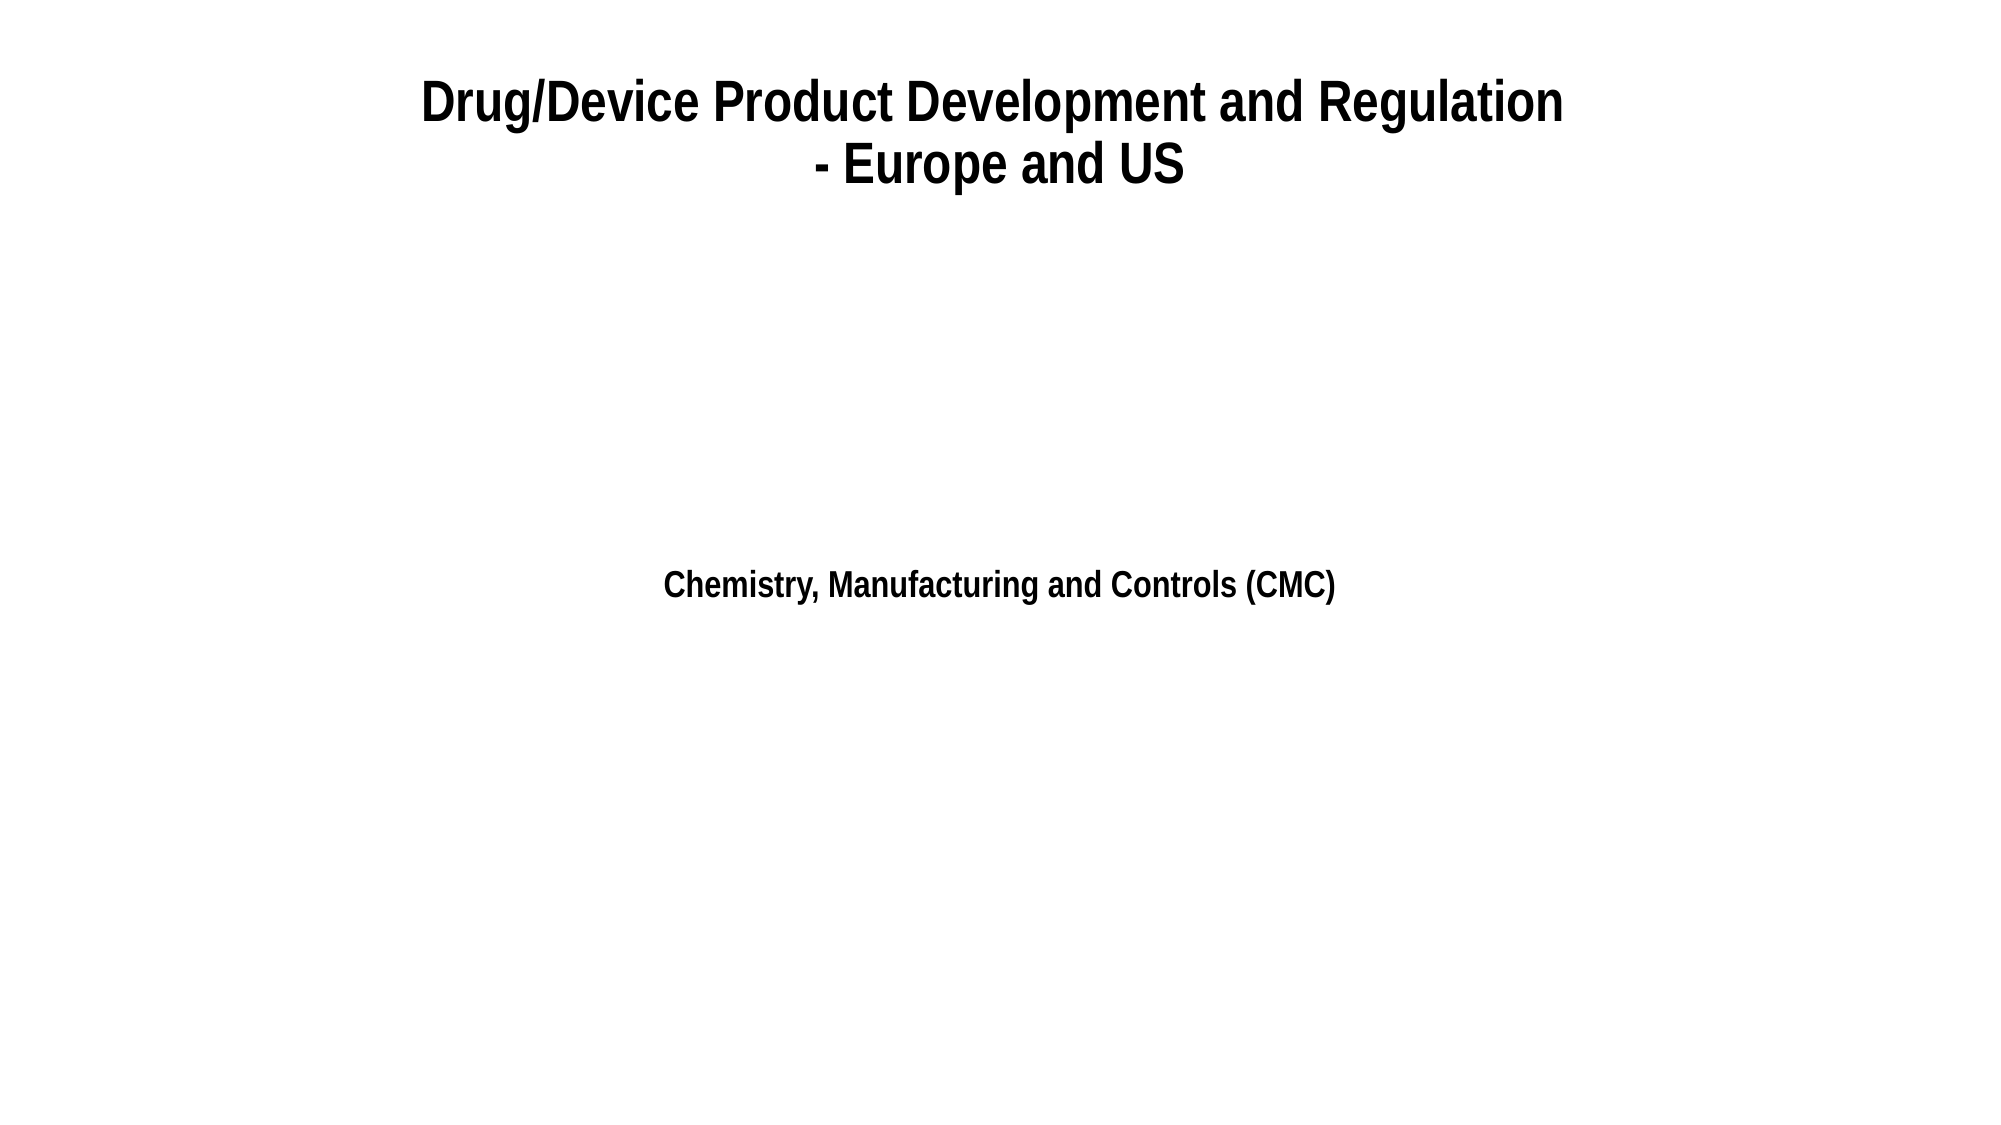

# Drug/Device Product Development and Regulation - Europe and US

Chemistry, Manufacturing and Controls (CMC)